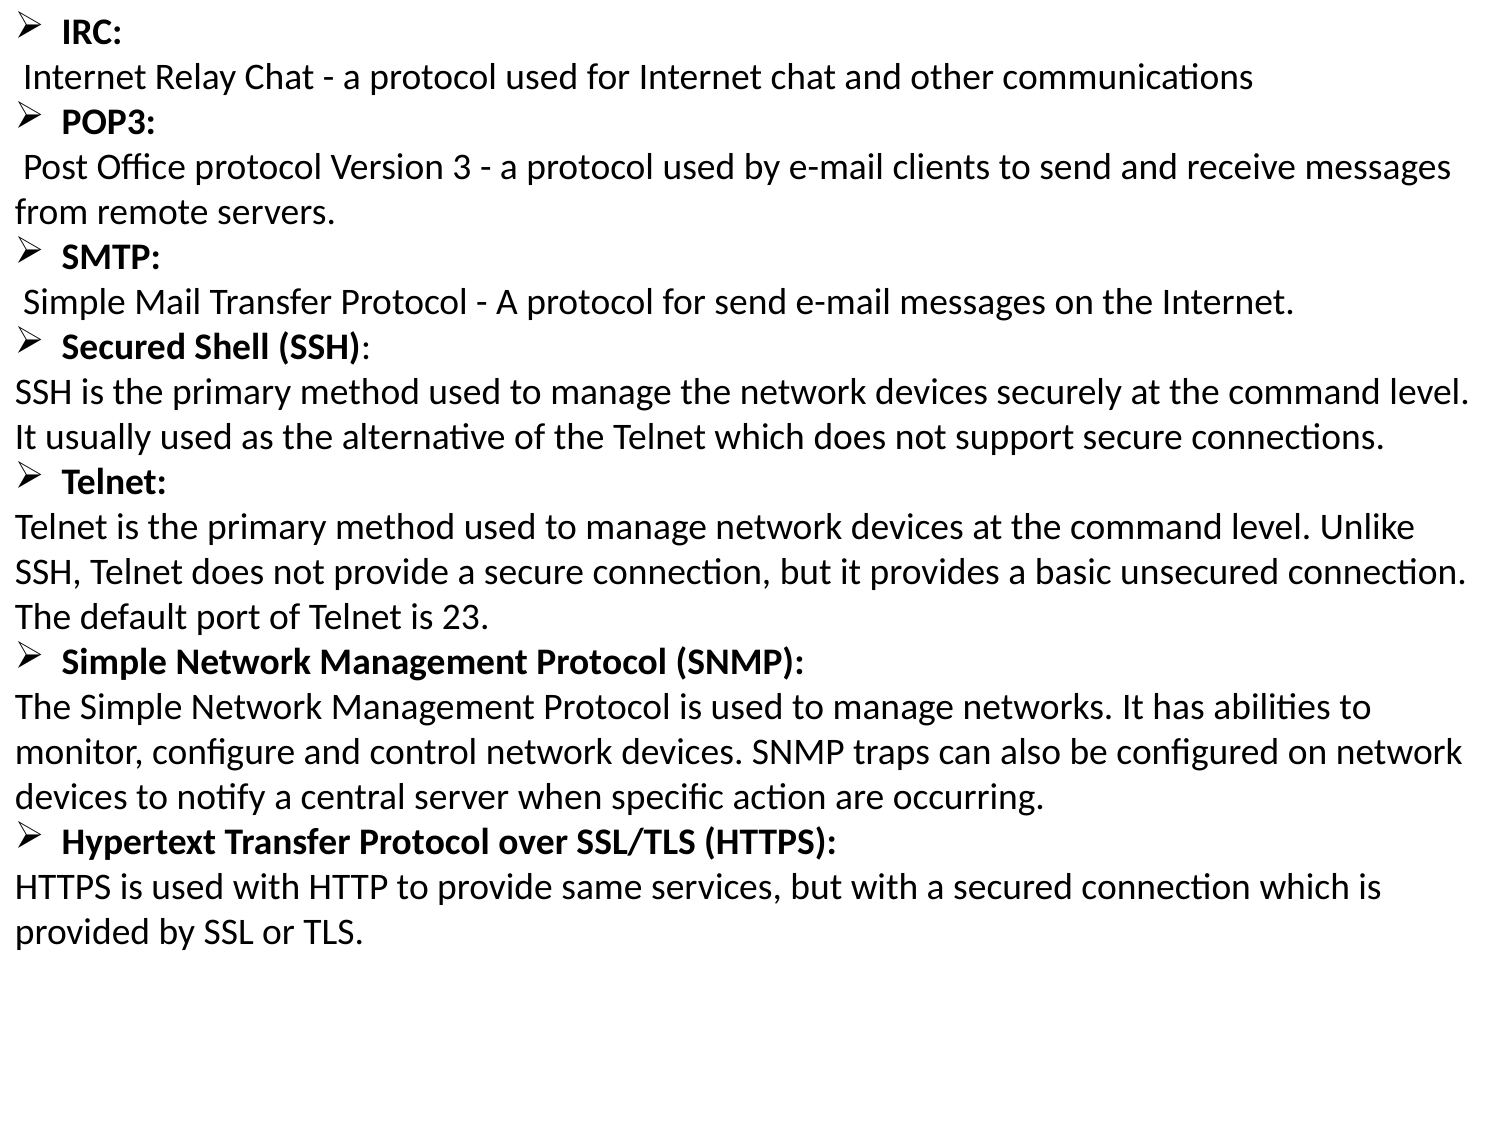

IRC:
 Internet Relay Chat - a protocol used for Internet chat and other communications
POP3:
 Post Office protocol Version 3 - a protocol used by e-mail clients to send and receive messages from remote servers.
SMTP:
 Simple Mail Transfer Protocol - A protocol for send e-mail messages on the Internet.
Secured Shell (SSH):
SSH is the primary method used to manage the network devices securely at the command level. It usually used as the alternative of the Telnet which does not support secure connections.
Telnet:
Telnet is the primary method used to manage network devices at the command level. Unlike SSH, Telnet does not provide a secure connection, but it provides a basic unsecured connection. The default port of Telnet is 23.
Simple Network Management Protocol (SNMP):
The Simple Network Management Protocol is used to manage networks. It has abilities to monitor, configure and control network devices. SNMP traps can also be configured on network devices to notify a central server when specific action are occurring.
Hypertext Transfer Protocol over SSL/TLS (HTTPS):
HTTPS is used with HTTP to provide same services, but with a secured connection which is provided by SSL or TLS.